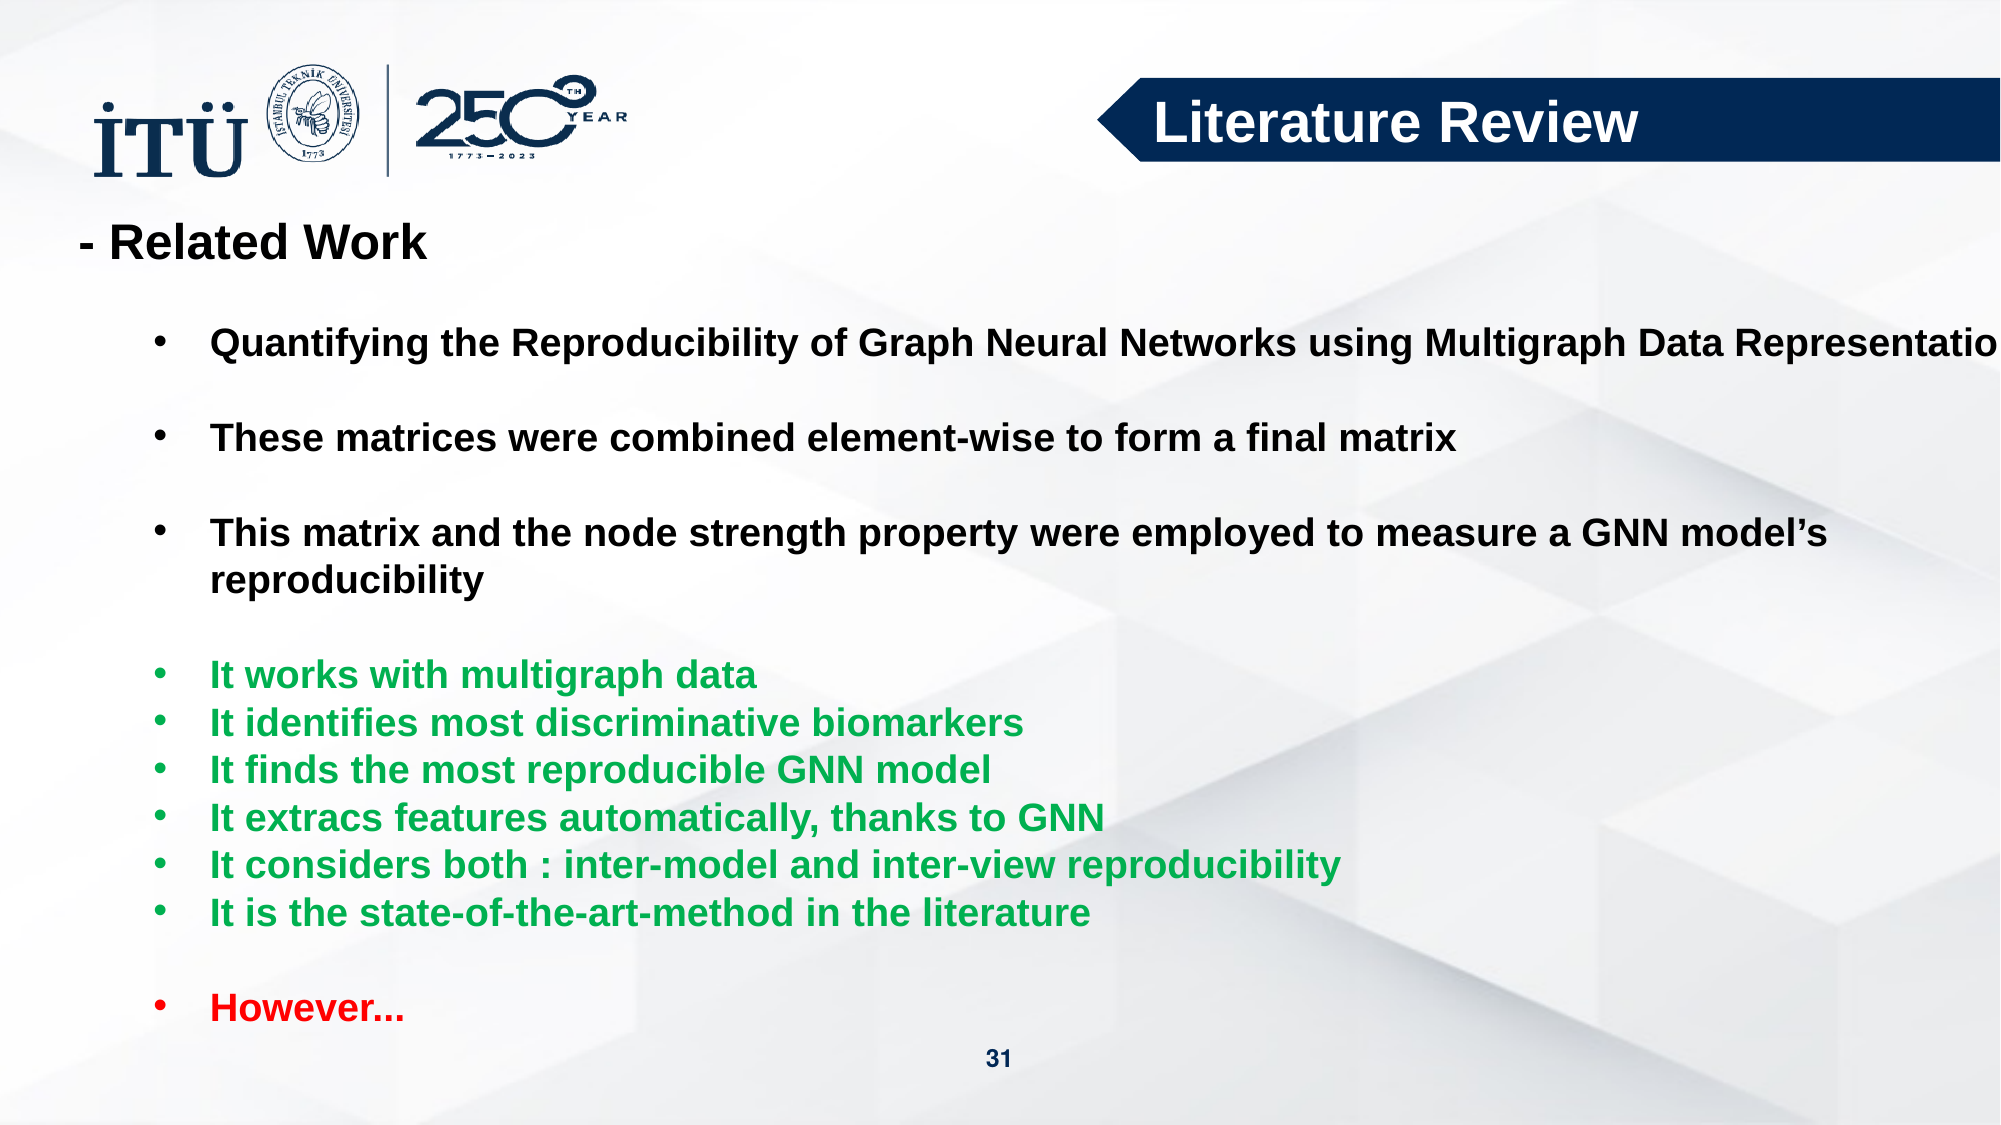

Literature Review
- Related Work

Quantifying the Reproducibility of Graph Neural Networks using Multigraph Data Representation

These matrices were combined element-wise to form a final matrix

This matrix and the node strength property were employed to measure a GNN model’s reproducibility

It works with multigraph data
It identifies most discriminative biomarkers
It finds the most reproducible GNN model
It extracs features automatically, thanks to GNN
It considers both : inter-model and inter-view reproducibility
It is the state-of-the-art-method in the literature

However...

31